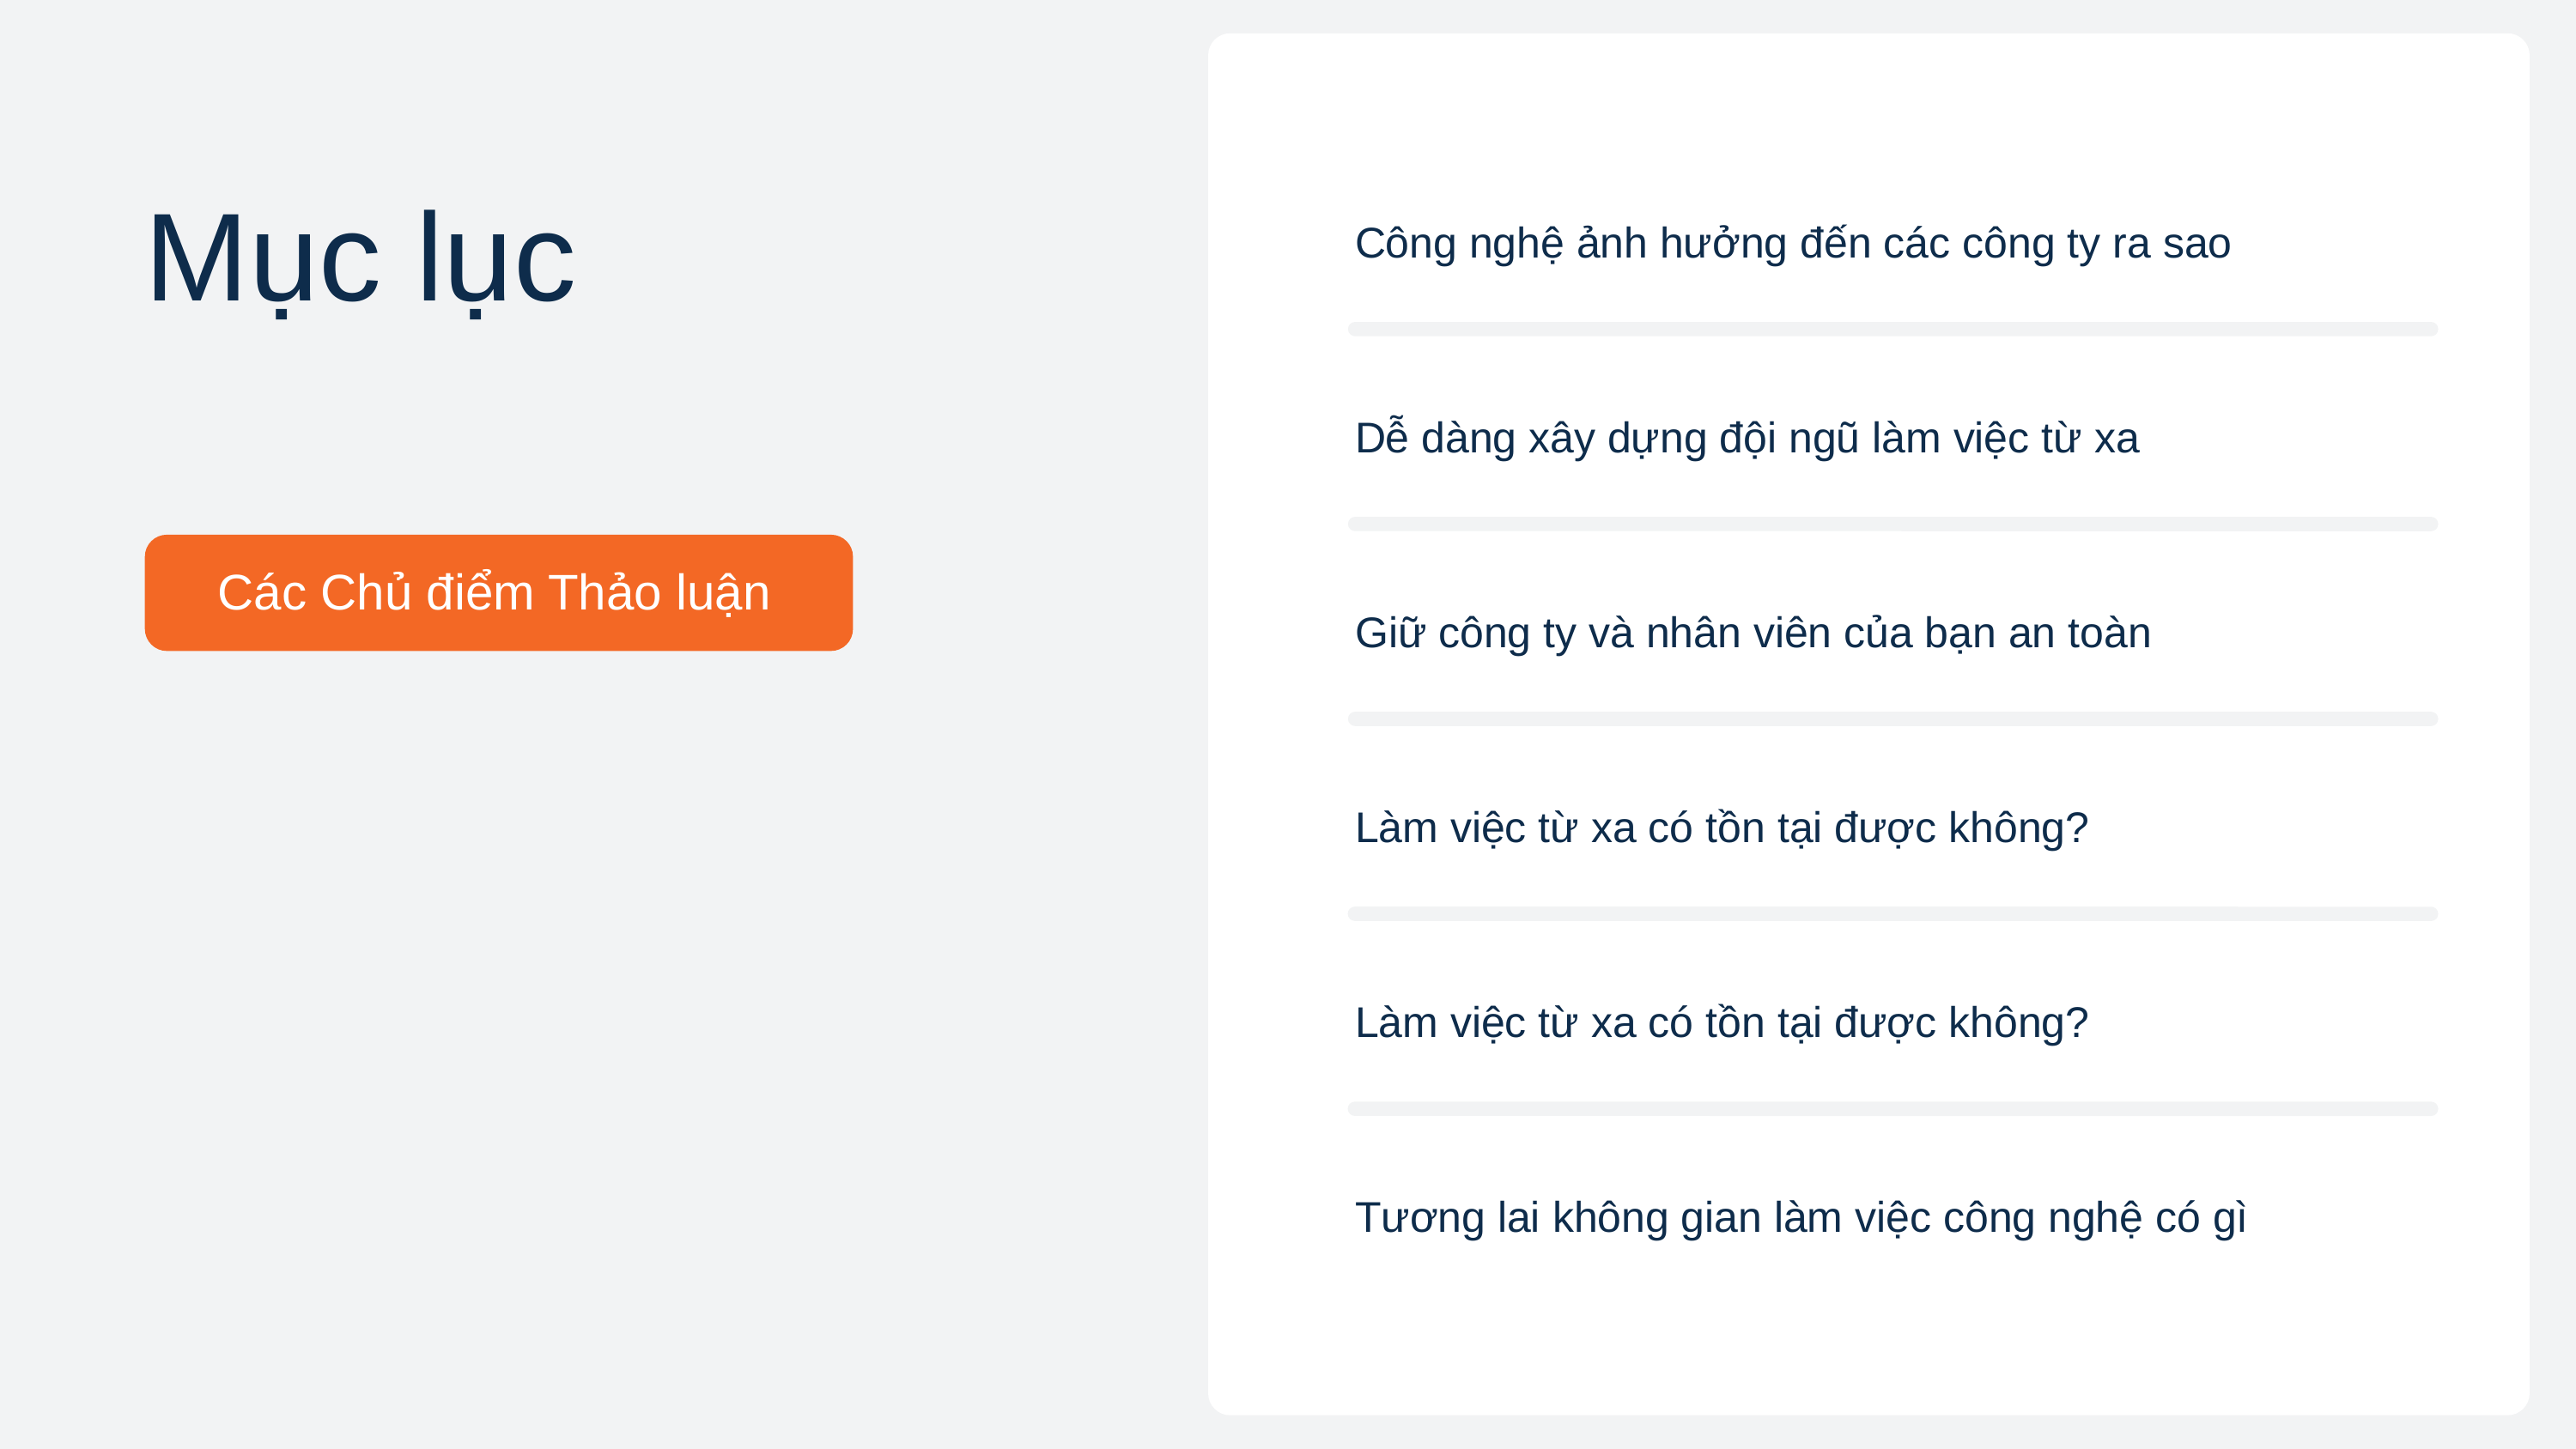

Mục lục

Các Chủ điểm Thảo luận
Công nghệ ảnh hưởng đến các công ty ra sao

Dễ dàng xây dựng đội ngũ làm việc từ xa

Giữ công ty và nhân viên của bạn an toàn

Làm việc từ xa có tồn tại được không?

Làm việc từ xa có tồn tại được không?

Tương lai không gian làm việc công nghệ có gì